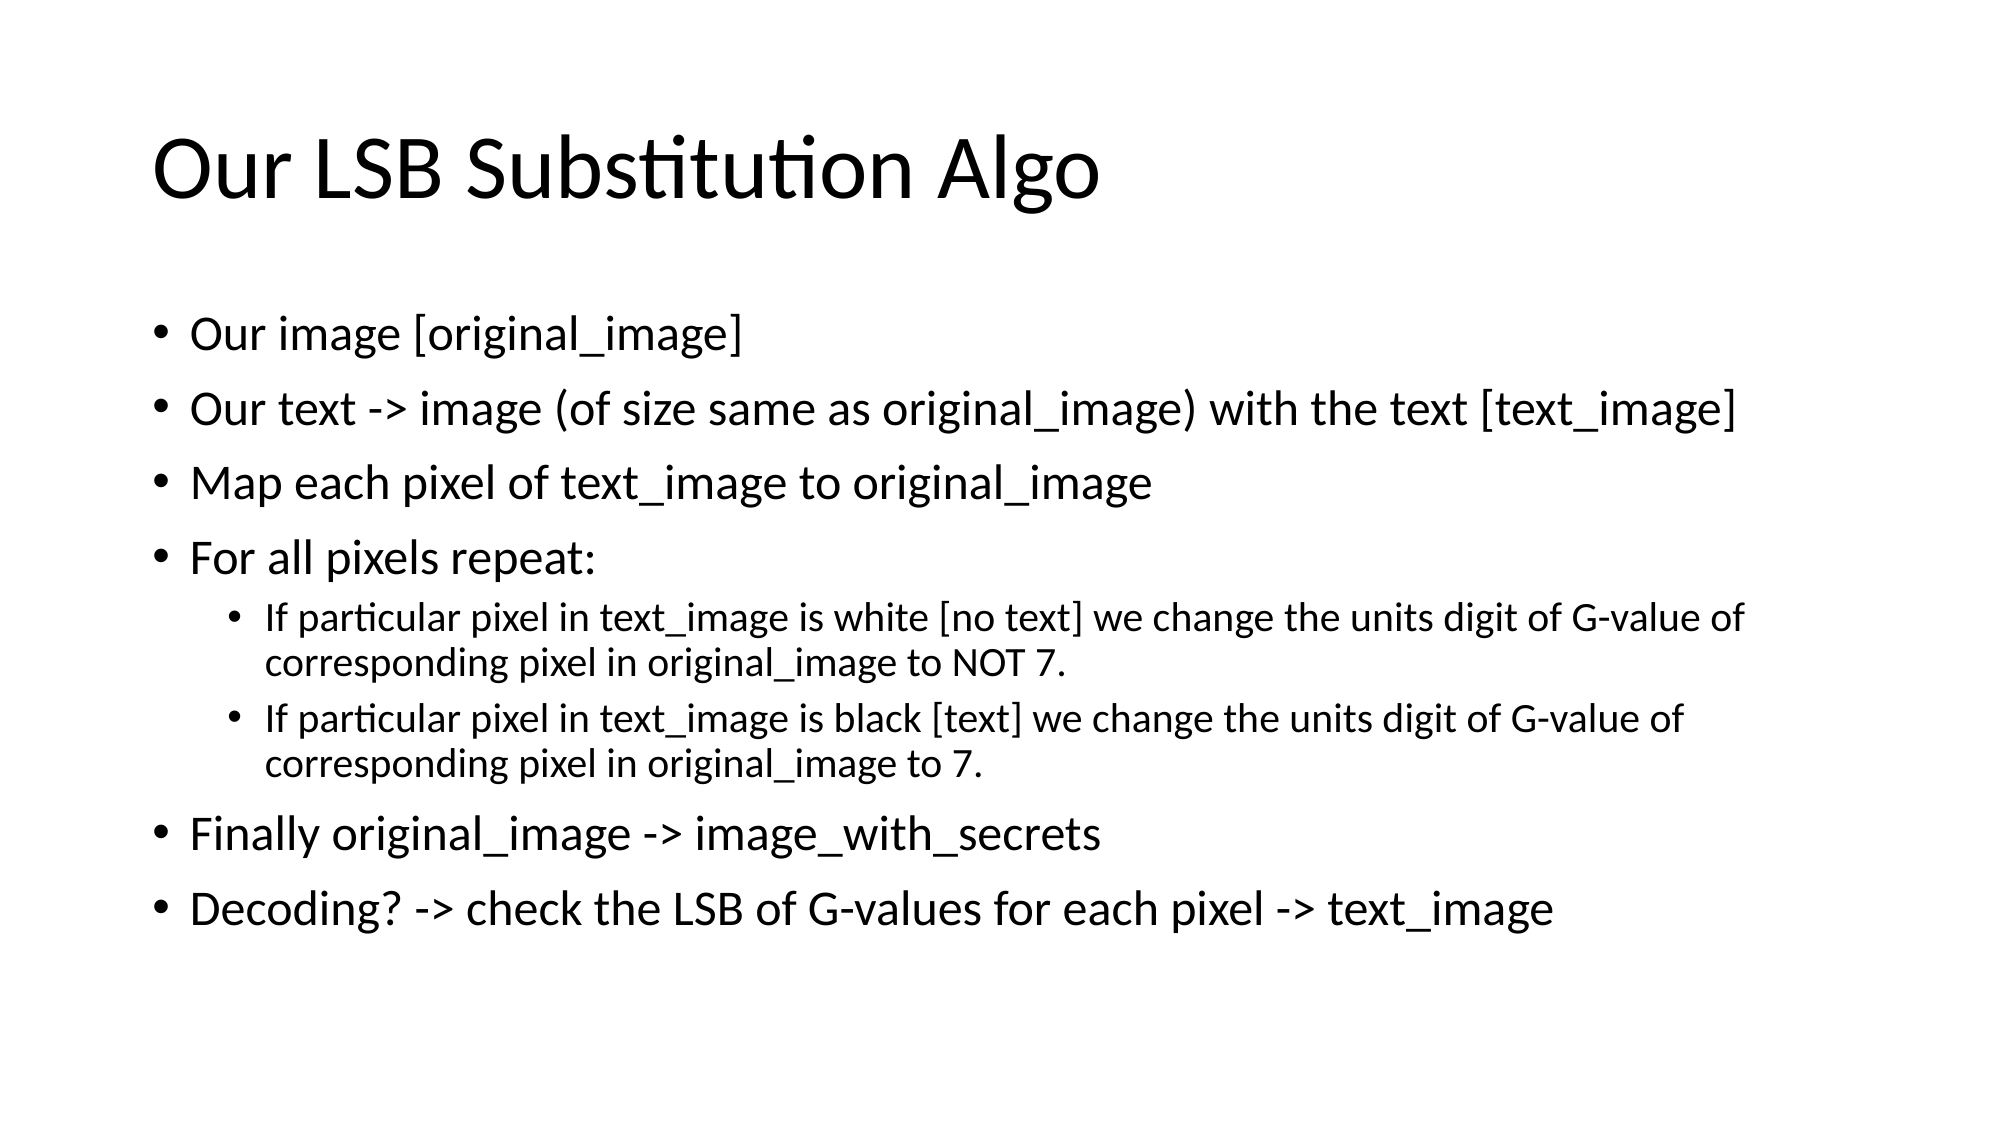

# Our LSB Substitution Algo
Our image [original_image]
Our text -> image (of size same as original_image) with the text [text_image]
Map each pixel of text_image to original_image
For all pixels repeat:
If particular pixel in text_image is white [no text] we change the units digit of G-value of corresponding pixel in original_image to NOT 7.
If particular pixel in text_image is black [text] we change the units digit of G-value of corresponding pixel in original_image to 7.
Finally original_image -> image_with_secrets
Decoding? -> check the LSB of G-values for each pixel -> text_image